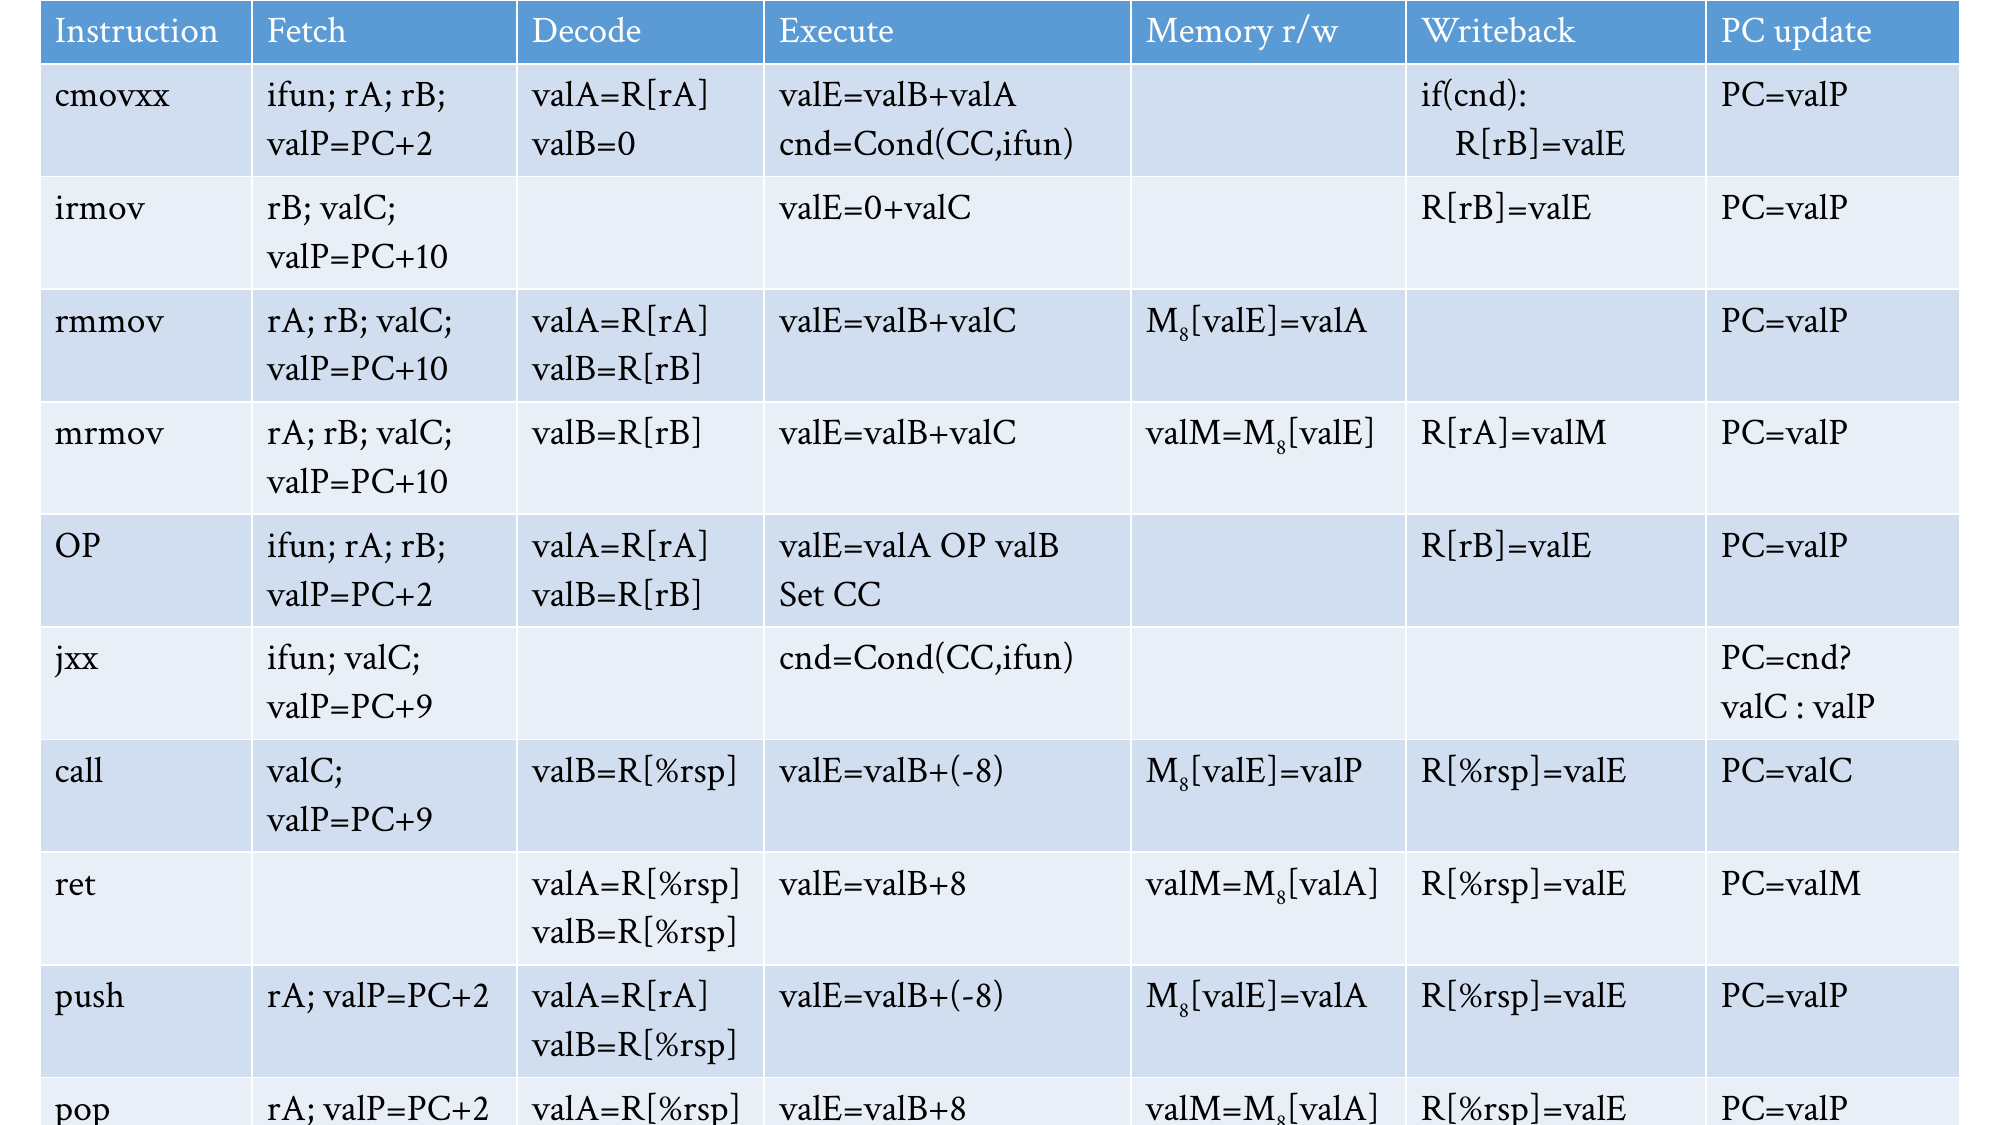

| Instruction | Fetch | Decode | Execute | Memory r/w | Writeback | PC update |
| --- | --- | --- | --- | --- | --- | --- |
| cmovxx | ifun; rA; rB; valP=PC+2 | valA=R[rA] valB=0 | valE=valB+valA cnd=Cond(CC,ifun) |  | if(cnd): R[rB]=valE | PC=valP |
| irmov | rB; valC; valP=PC+10 |  | valE=0+valC |  | R[rB]=valE | PC=valP |
| rmmov | rA; rB; valC; valP=PC+10 | valA=R[rA] valB=R[rB] | valE=valB+valC | M8[valE]=valA |  | PC=valP |
| mrmov | rA; rB; valC; valP=PC+10 | valB=R[rB] | valE=valB+valC | valM=M8[valE] | R[rA]=valM | PC=valP |
| OP | ifun; rA; rB; valP=PC+2 | valA=R[rA] valB=R[rB] | valE=valA OP valB Set CC |  | R[rB]=valE | PC=valP |
| jxx | ifun; valC; valP=PC+9 |  | cnd=Cond(CC,ifun) |  |  | PC=cnd? valC : valP |
| call | valC; valP=PC+9 | valB=R[%rsp] | valE=valB+(-8) | M8[valE]=valP | R[%rsp]=valE | PC=valC |
| ret |  | valA=R[%rsp] valB=R[%rsp] | valE=valB+8 | valM=M8[valA] | R[%rsp]=valE | PC=valM |
| push | rA; valP=PC+2 | valA=R[rA] valB=R[%rsp] | valE=valB+(-8) | M8[valE]=valA | R[%rsp]=valE | PC=valP |
| pop | rA; valP=PC+2 | valA=R[%rsp] valB=R[%rsp] | valE=valB+8 | valM=M8[valA] | R[%rsp]=valE R[rA]=valM | PC=valP |
#